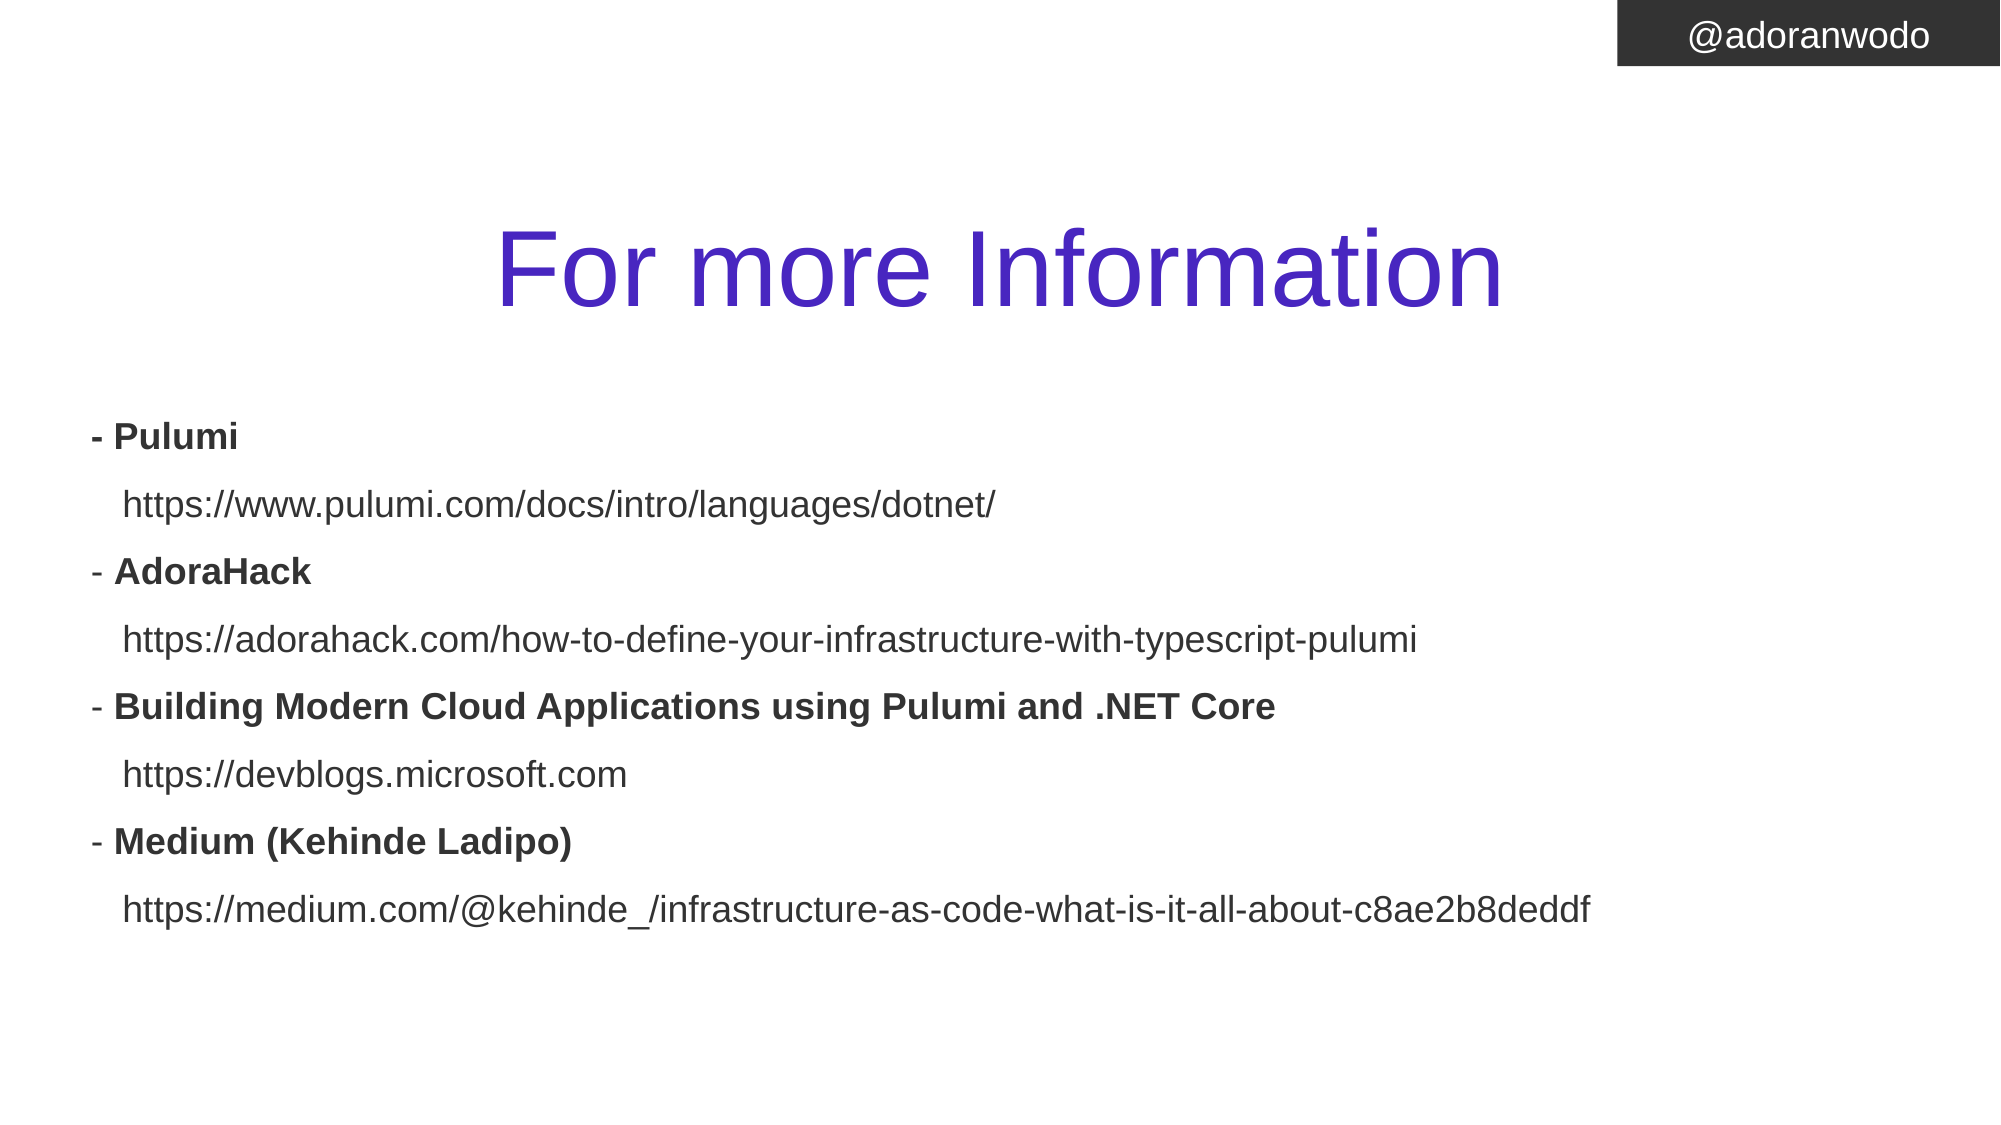

@adoranwodo
# For more Information
- Pulumi
   https://www.pulumi.com/docs/intro/languages/dotnet/
- AdoraHack
   https://adorahack.com/how-to-define-your-infrastructure-with-typescript-pulumi
- Building Modern Cloud Applications using Pulumi and .NET Core
   https://devblogs.microsoft.com
- Medium (Kehinde Ladipo)
   https://medium.com/@kehinde_/infrastructure-as-code-what-is-it-all-about-c8ae2b8deddf